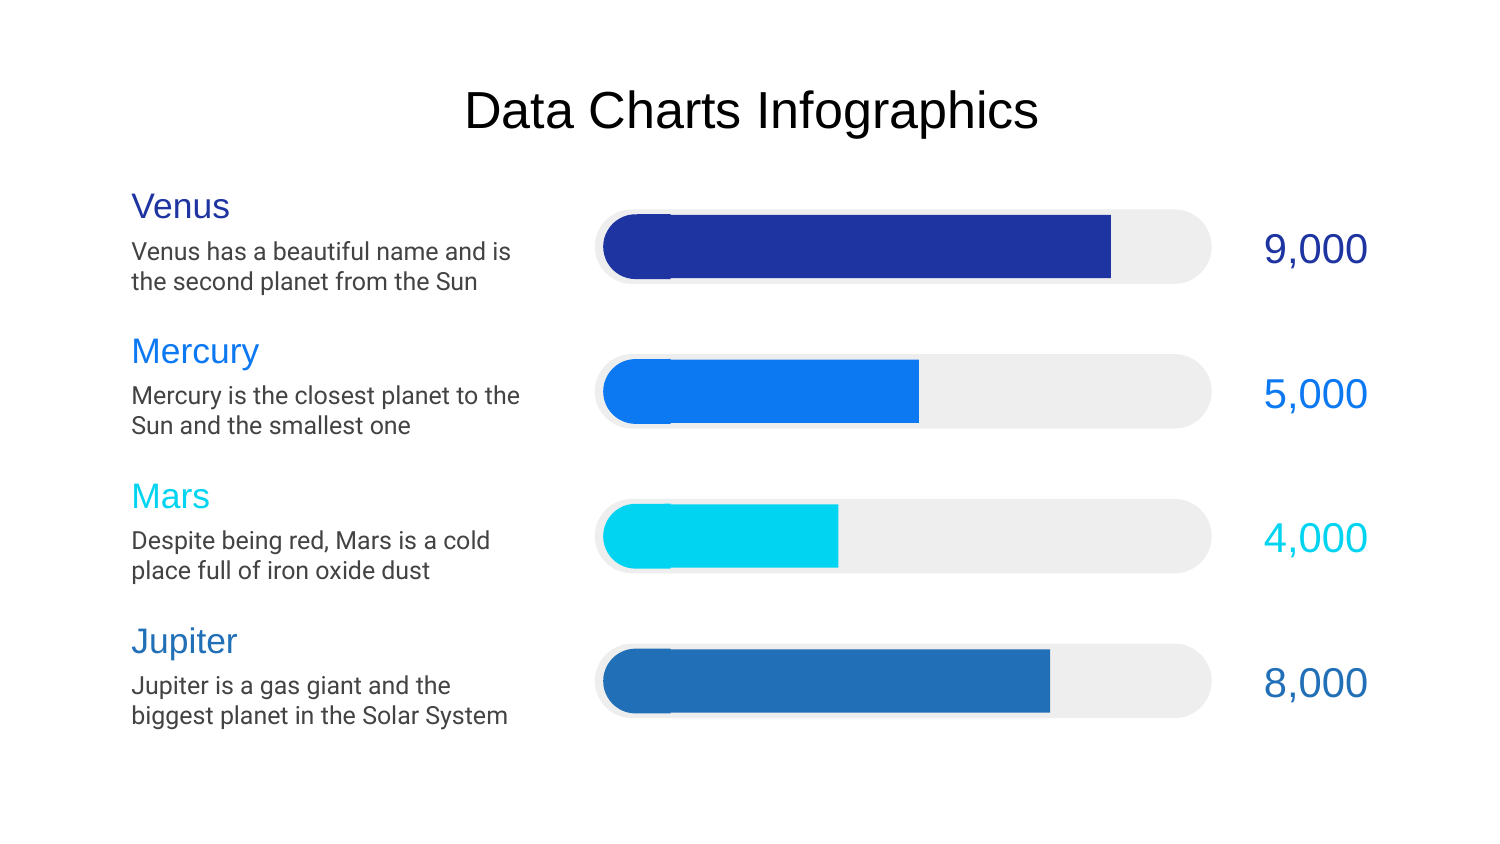

# Data Charts Infographics
Venus
Venus has a beautiful name and is the second planet from the Sun

9,000
Mercury
Mercury is the closest planet to the Sun and the smallest one

5,000
Mars
Despite being red, Mars is a cold place full of iron oxide dust

4,000
Jupiter
Jupiter is a gas giant and the biggest planet in the Solar System

8,000